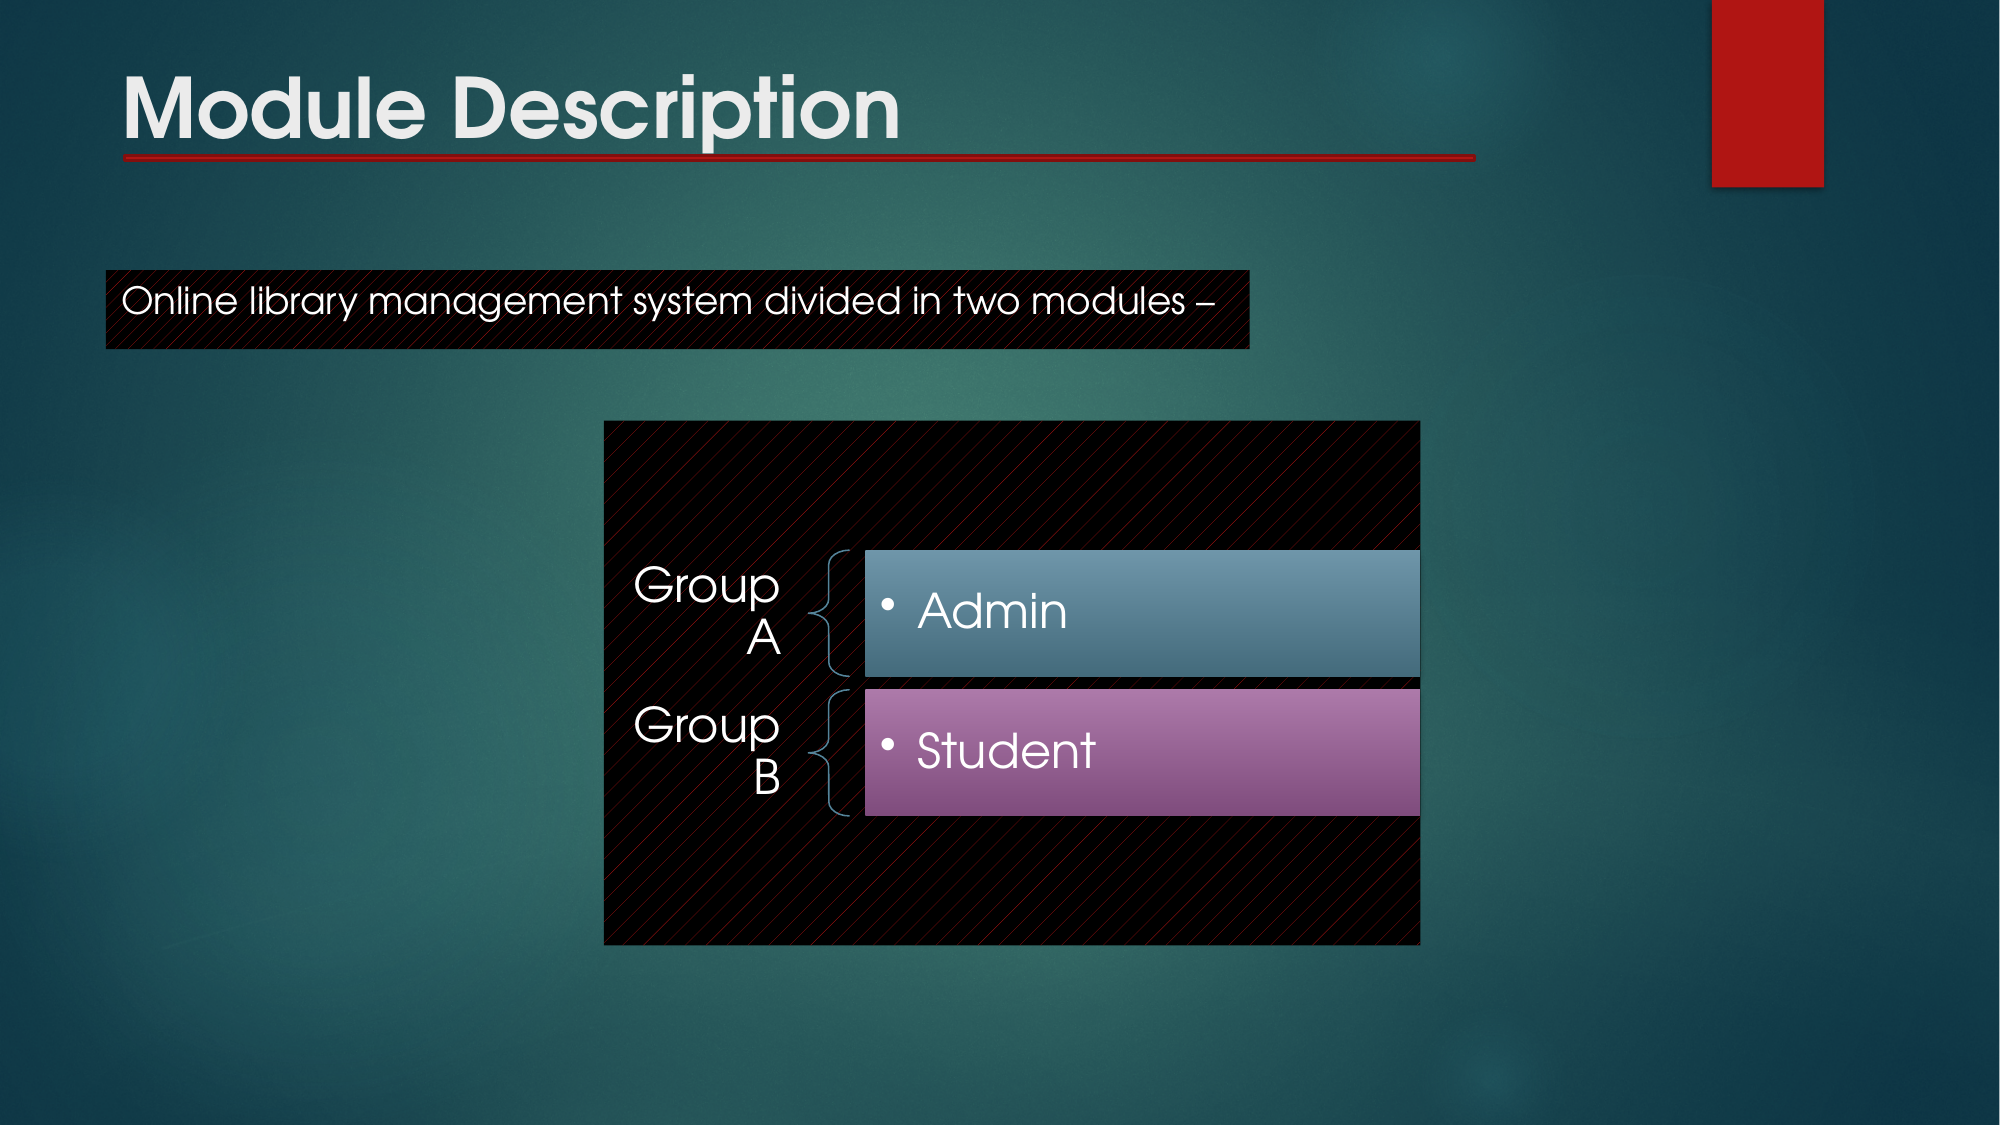

# Module Description

Online library management system divided in two modules –
Group A
Admin
Group B
Student